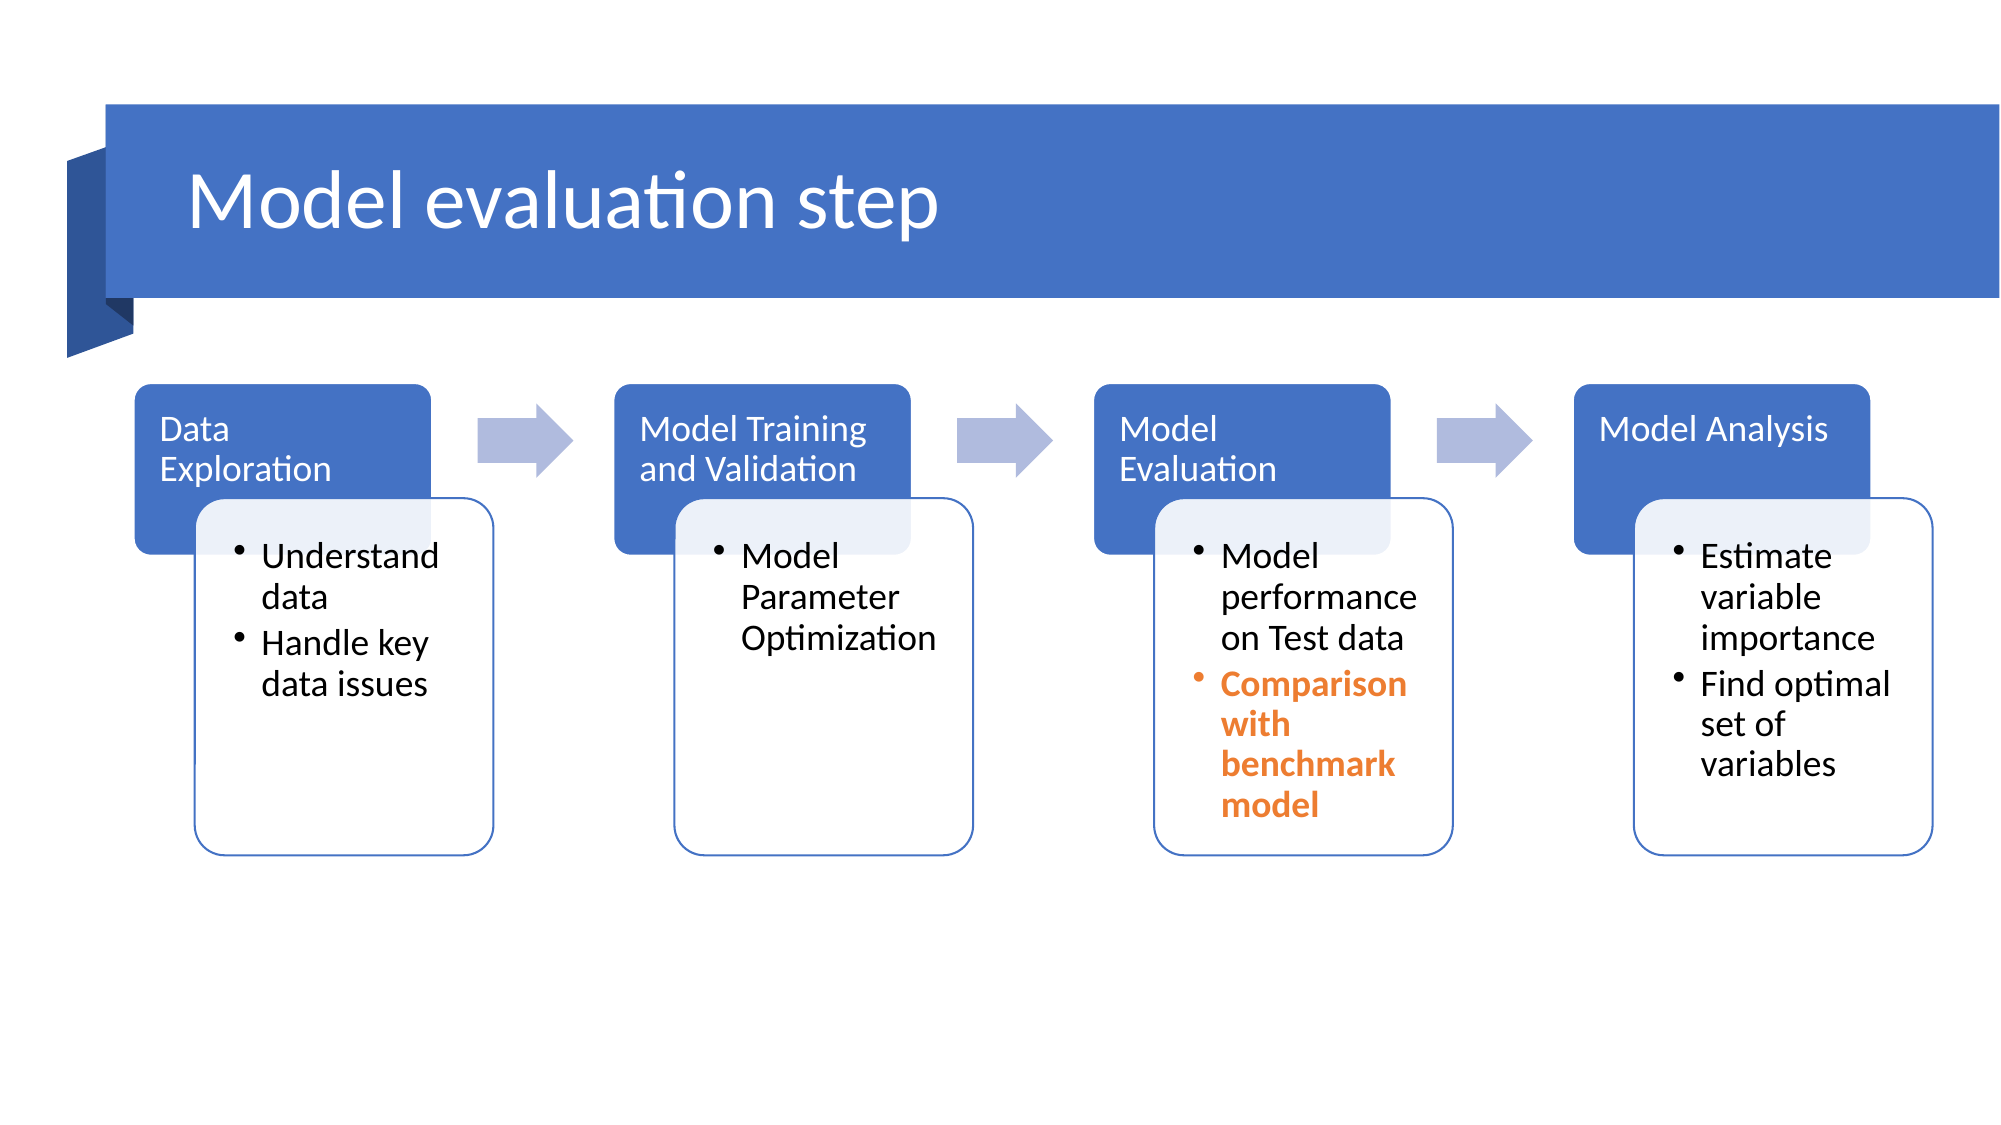

Data Exploration
Understand data
Handle key data issues

Model Training and Validation
Model Parameter Optimization

Model Evaluation
Model performance on Test data
Comparison with benchmark model

Model Analysis
Estimate variable importance
Find optimal set of variables

# Model evaluation step

25